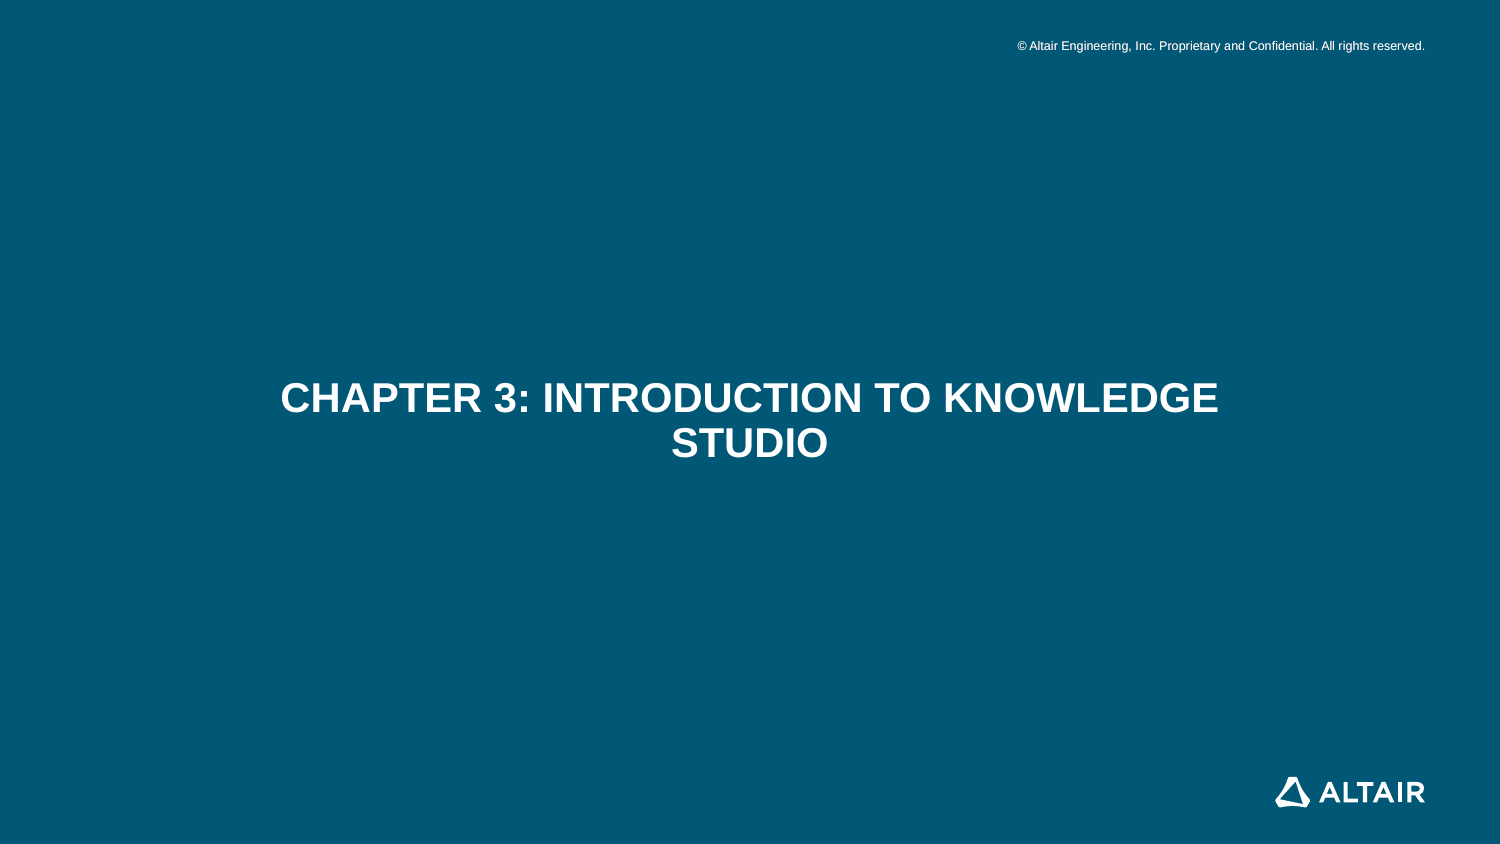

# CHAPTER 3: Introduction to Knowledge Studio